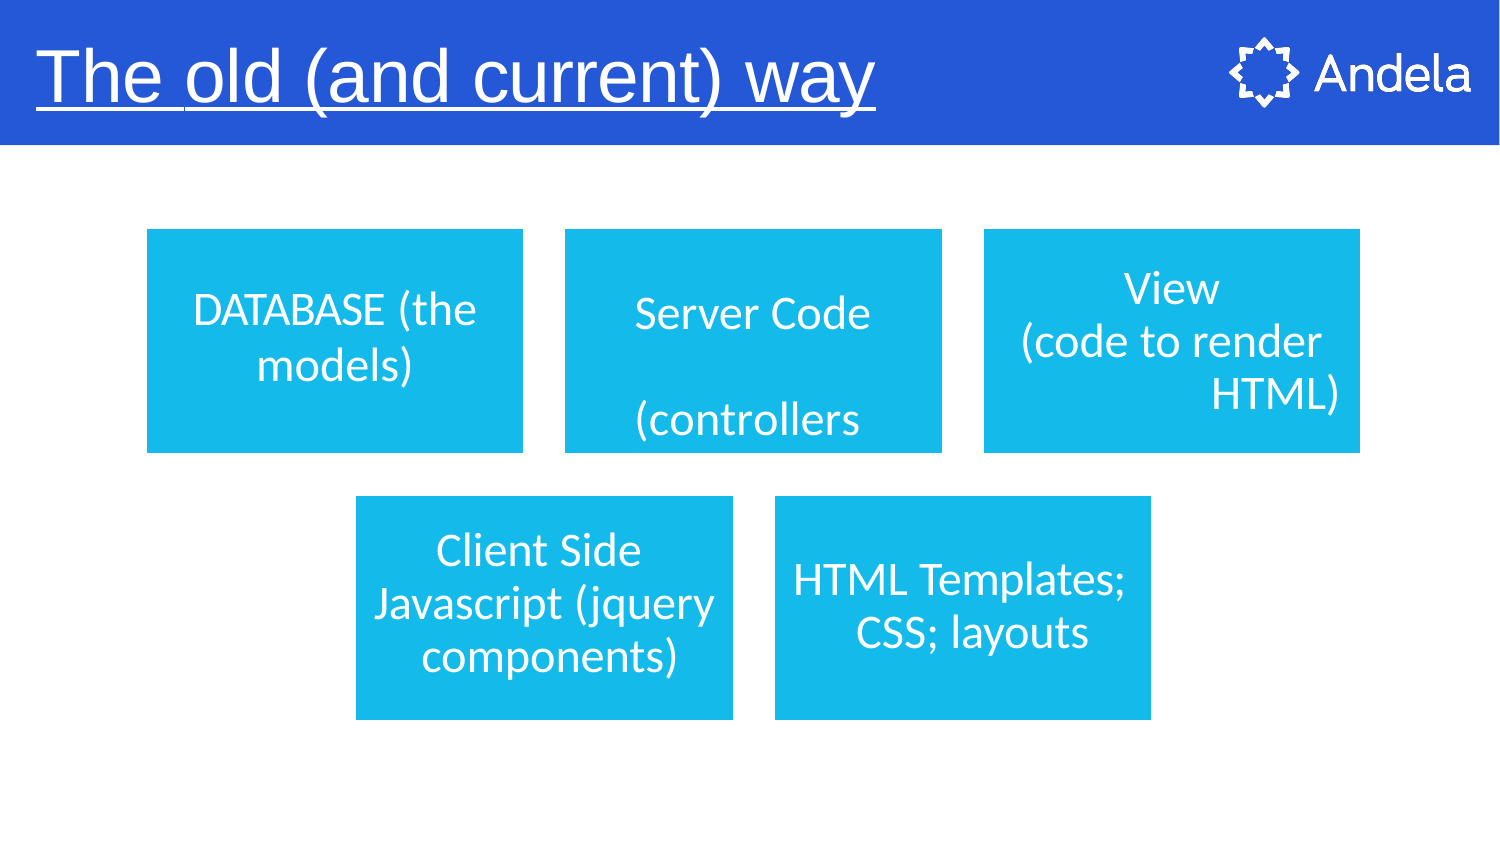

# The old (and current) way

View  (code to render
HTML)
DATABASE (the
models)
Server Code  (controllers)

Client Side  Javascript (jquery  components)
HTML Templates;  CSS; layouts